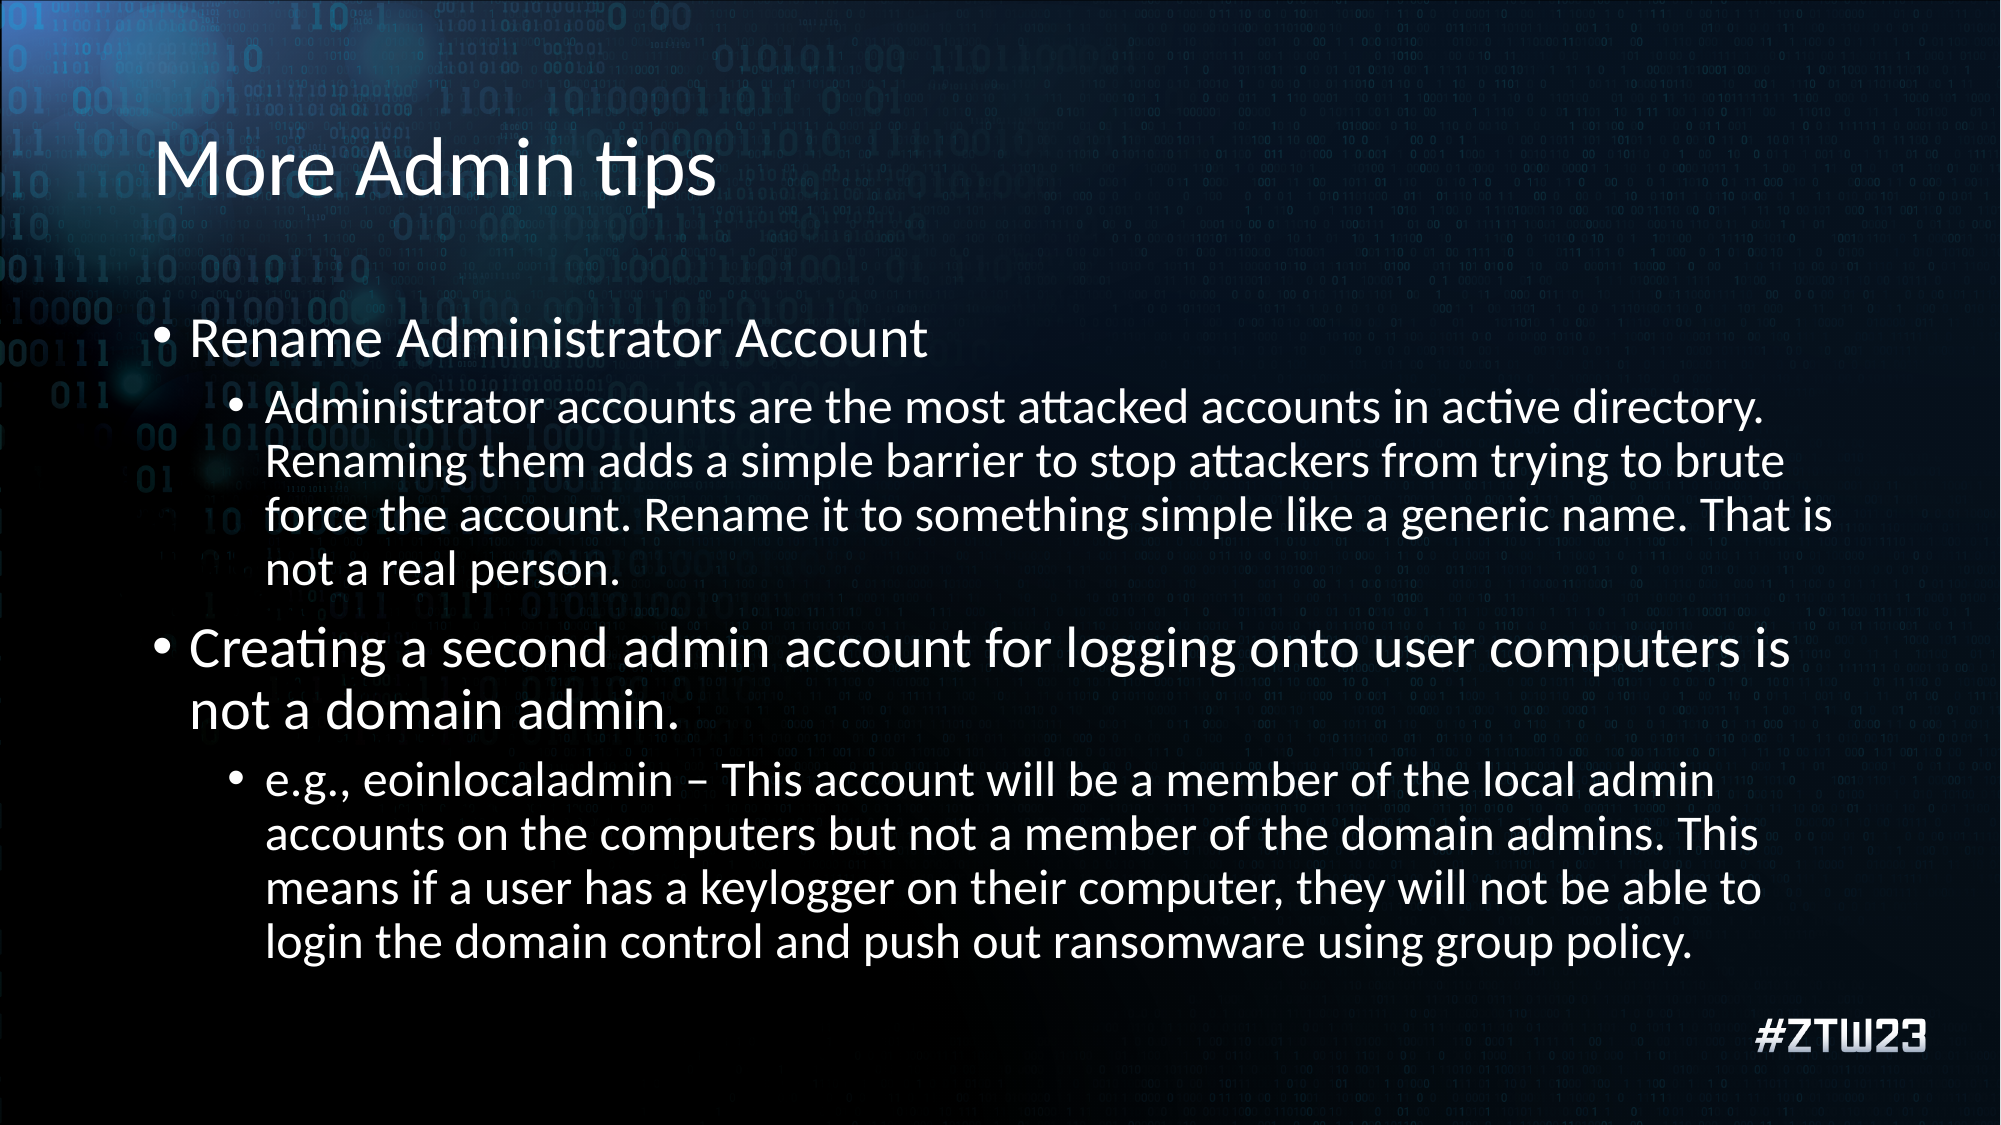

More Admin tips
Rename Administrator Account
Administrator accounts are the most attacked accounts in active directory. Renaming them adds a simple barrier to stop attackers from trying to brute force the account. Rename it to something simple like a generic name. That is not a real person.
Creating a second admin account for logging onto user computers is not a domain admin.
e.g., eoinlocaladmin – This account will be a member of the local admin accounts on the computers but not a member of the domain admins. This means if a user has a keylogger on their computer, they will not be able to login the domain control and push out ransomware using group policy.